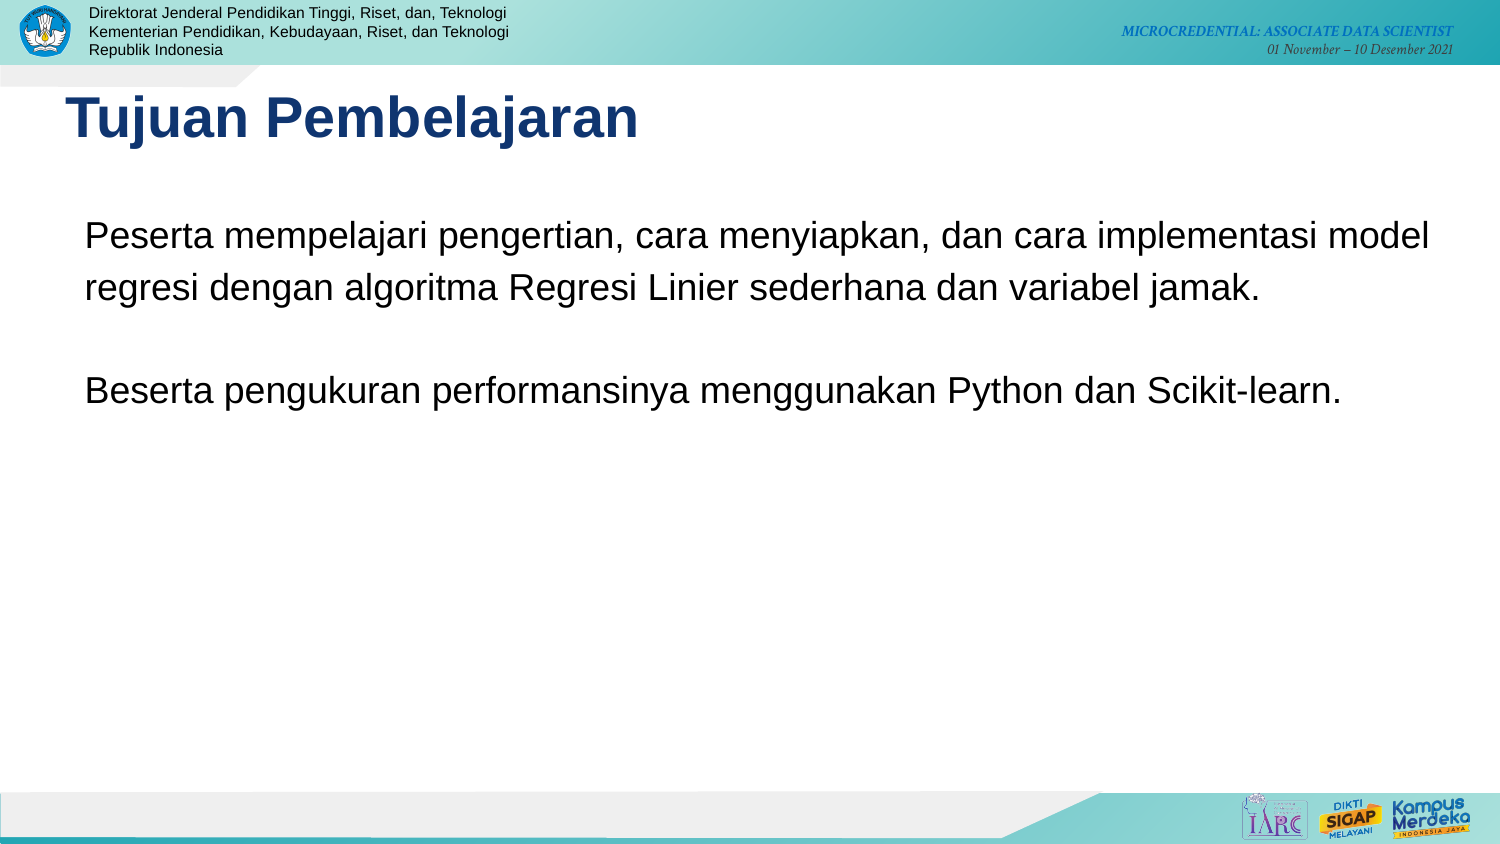

Tujuan Pembelajaran
Peserta mempelajari pengertian, cara menyiapkan, dan cara implementasi model regresi dengan algoritma Regresi Linier sederhana dan variabel jamak.

Beserta pengukuran performansinya menggunakan Python dan Scikit-learn.